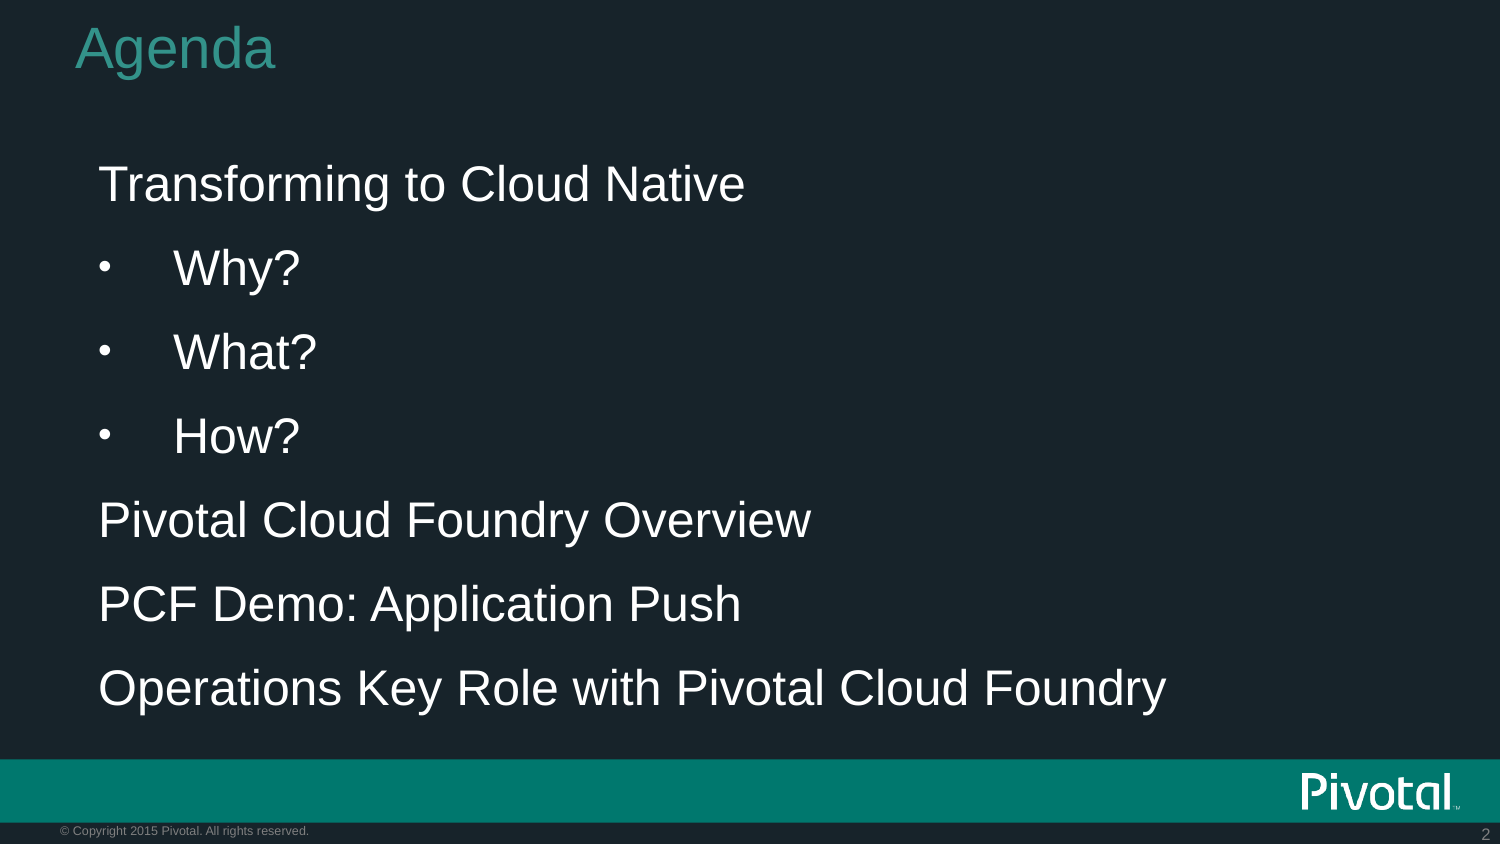

# Agenda
Transforming to Cloud Native
Why?
What?
How?
Pivotal Cloud Foundry Overview
PCF Demo: Application Push
Operations Key Role with Pivotal Cloud Foundry